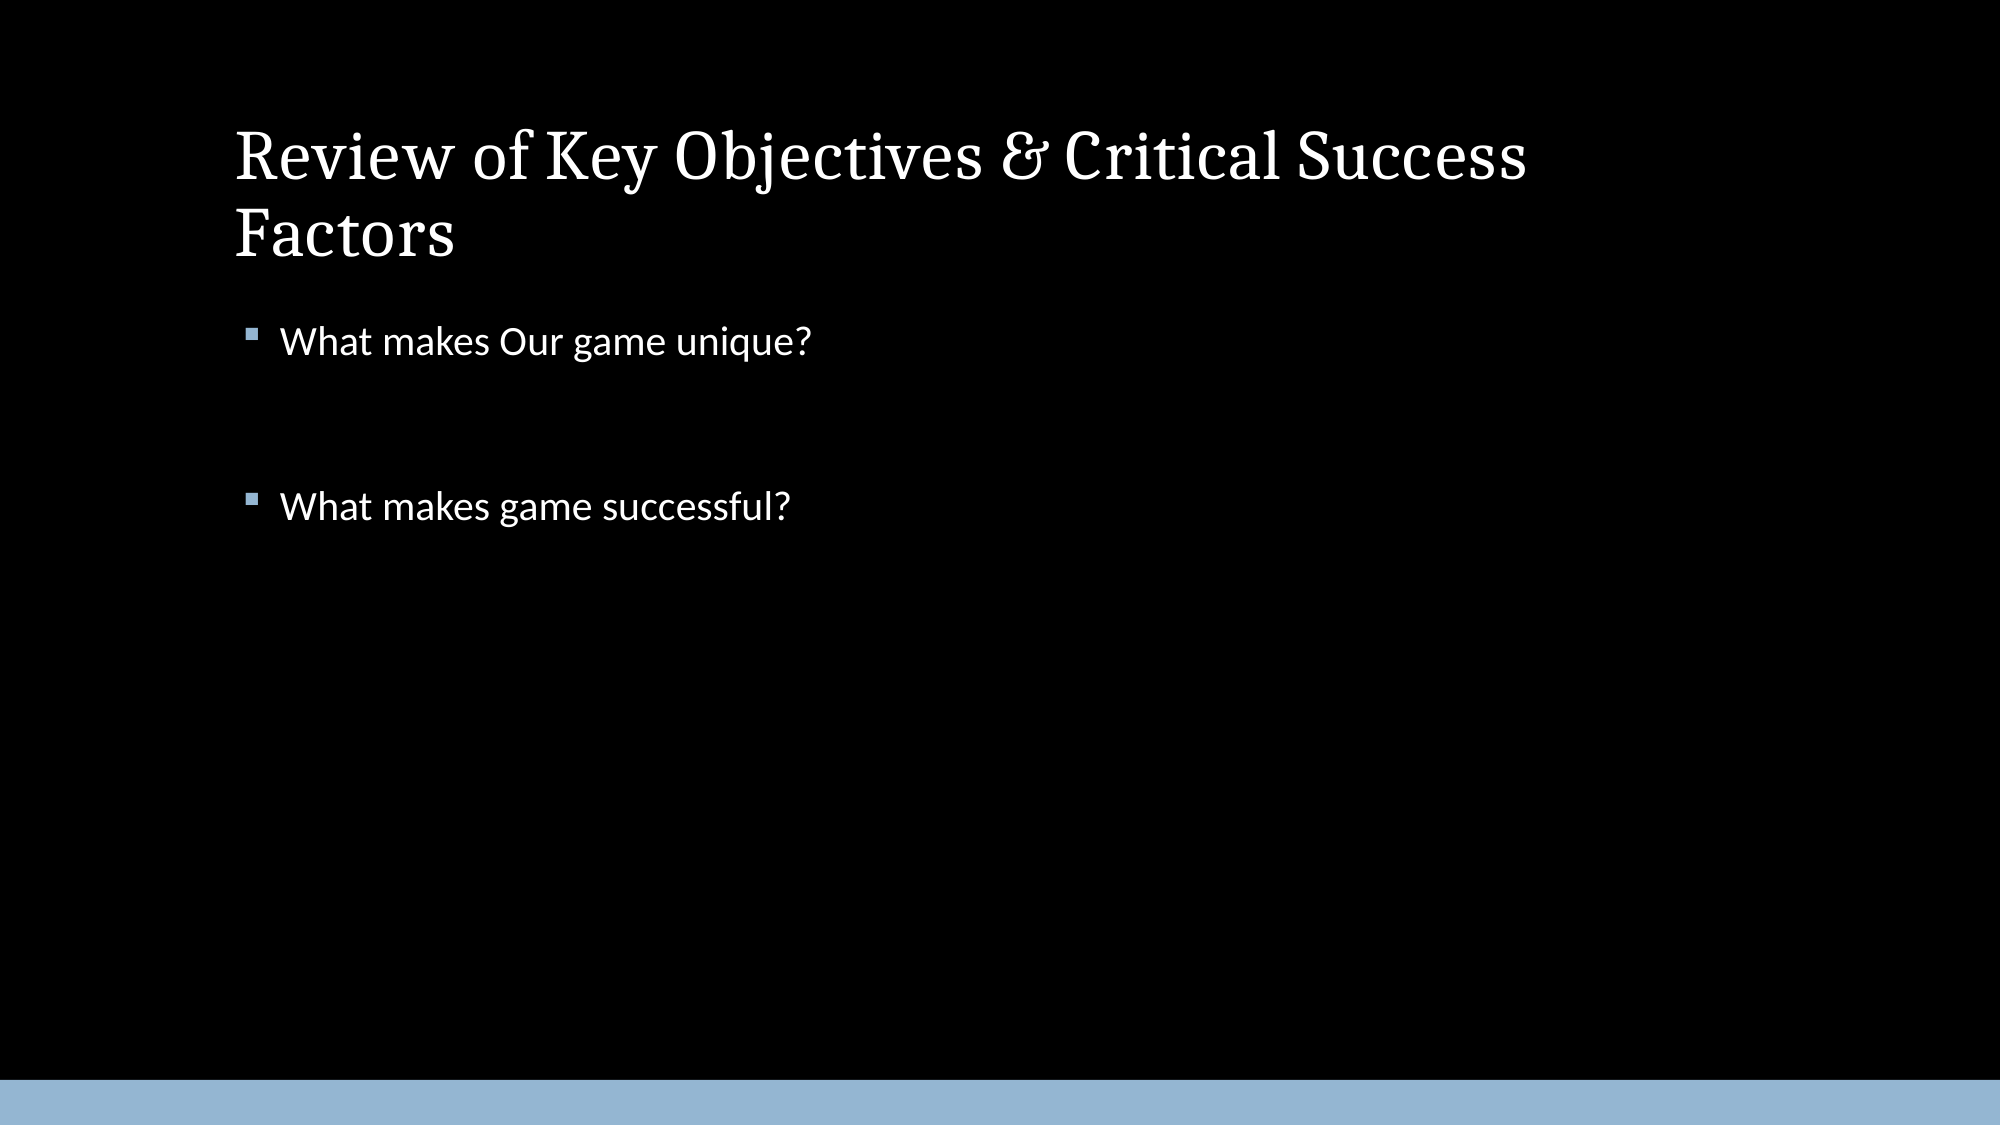

# Review of Key Objectives & Critical Success Factors
What makes Our game unique?

What makes game successful?